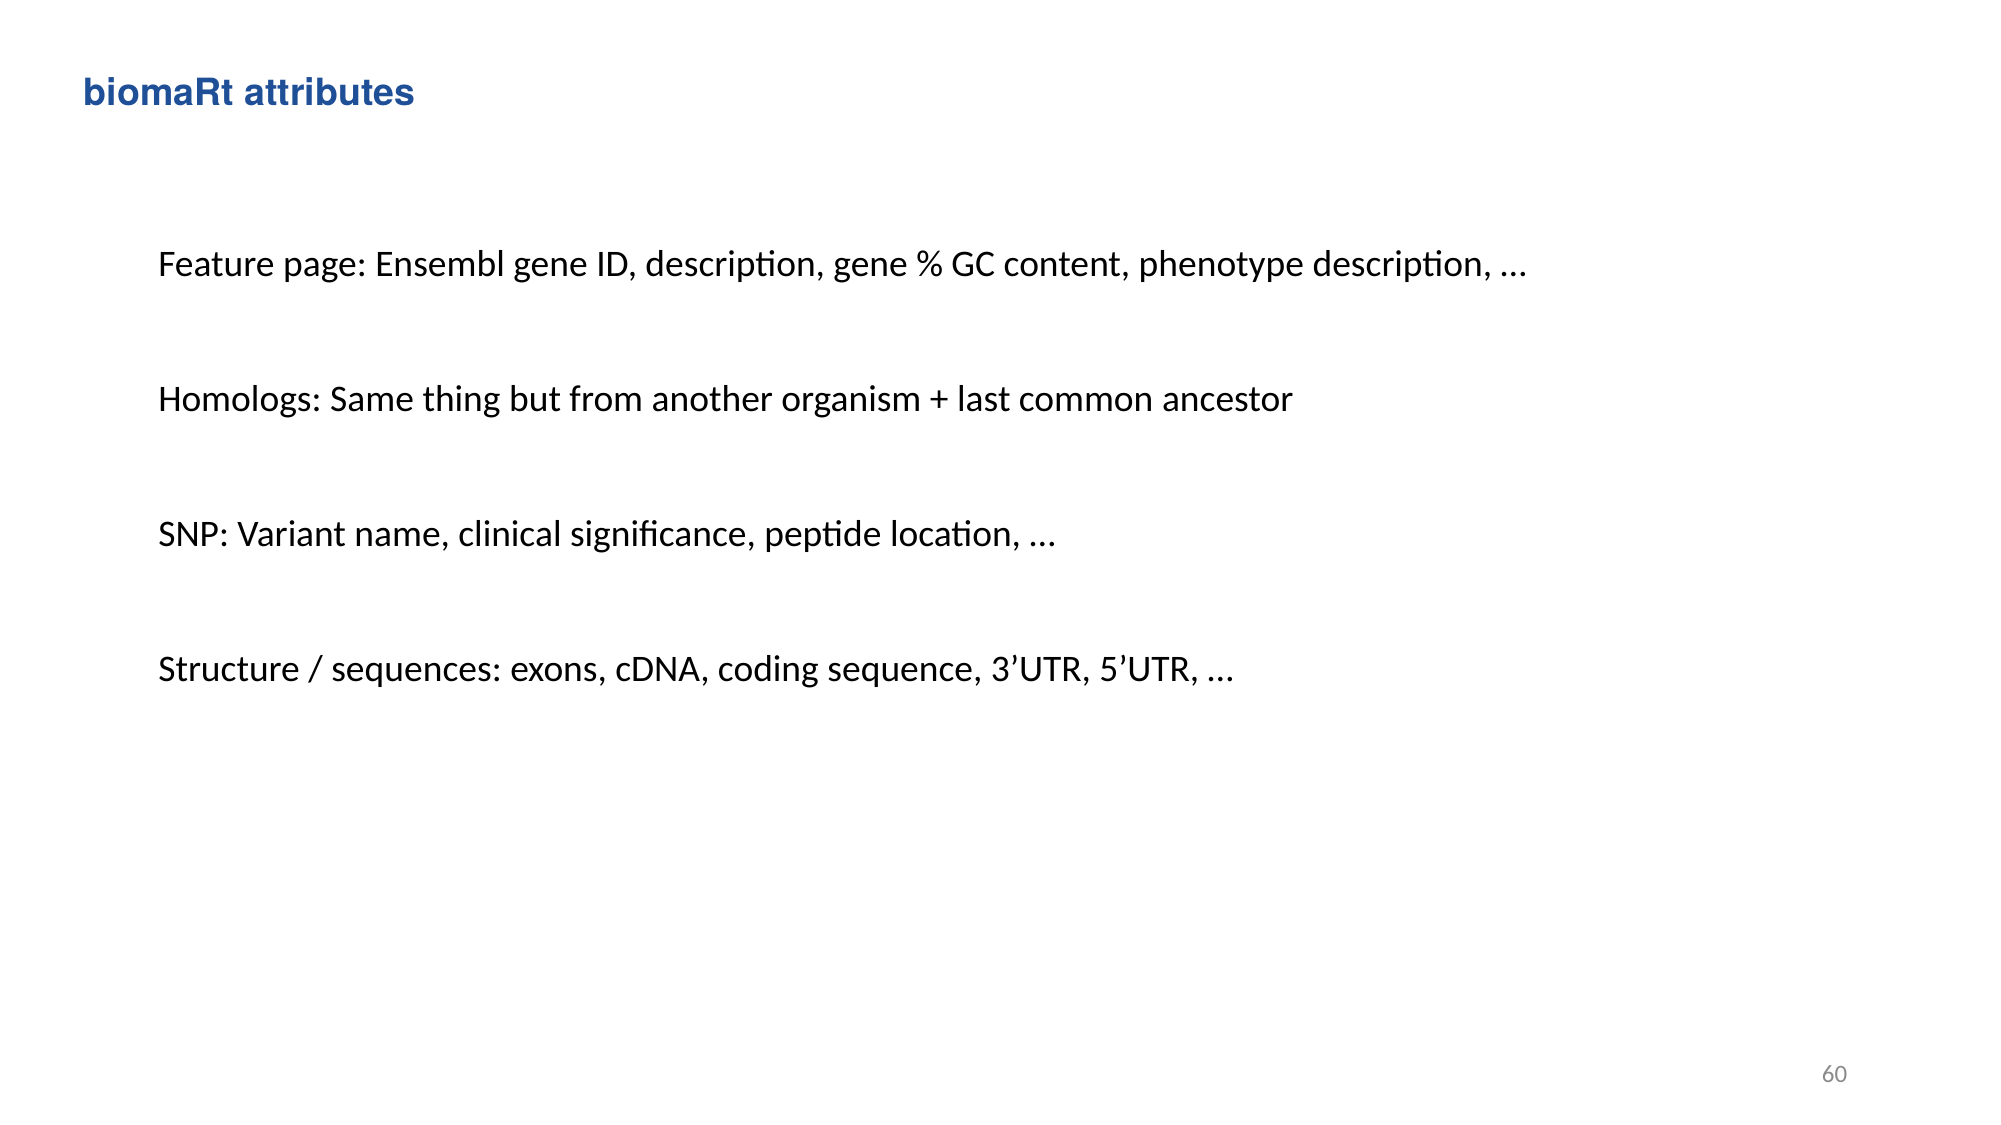

biomaRt attributes
Feature page: Ensembl gene ID, description, gene % GC content, phenotype description, …

Homologs: Same thing but from another organism + last common ancestor

SNP: Variant name, clinical significance, peptide location, …

Structure / sequences: exons, cDNA, coding sequence, 3’UTR, 5’UTR, …
60